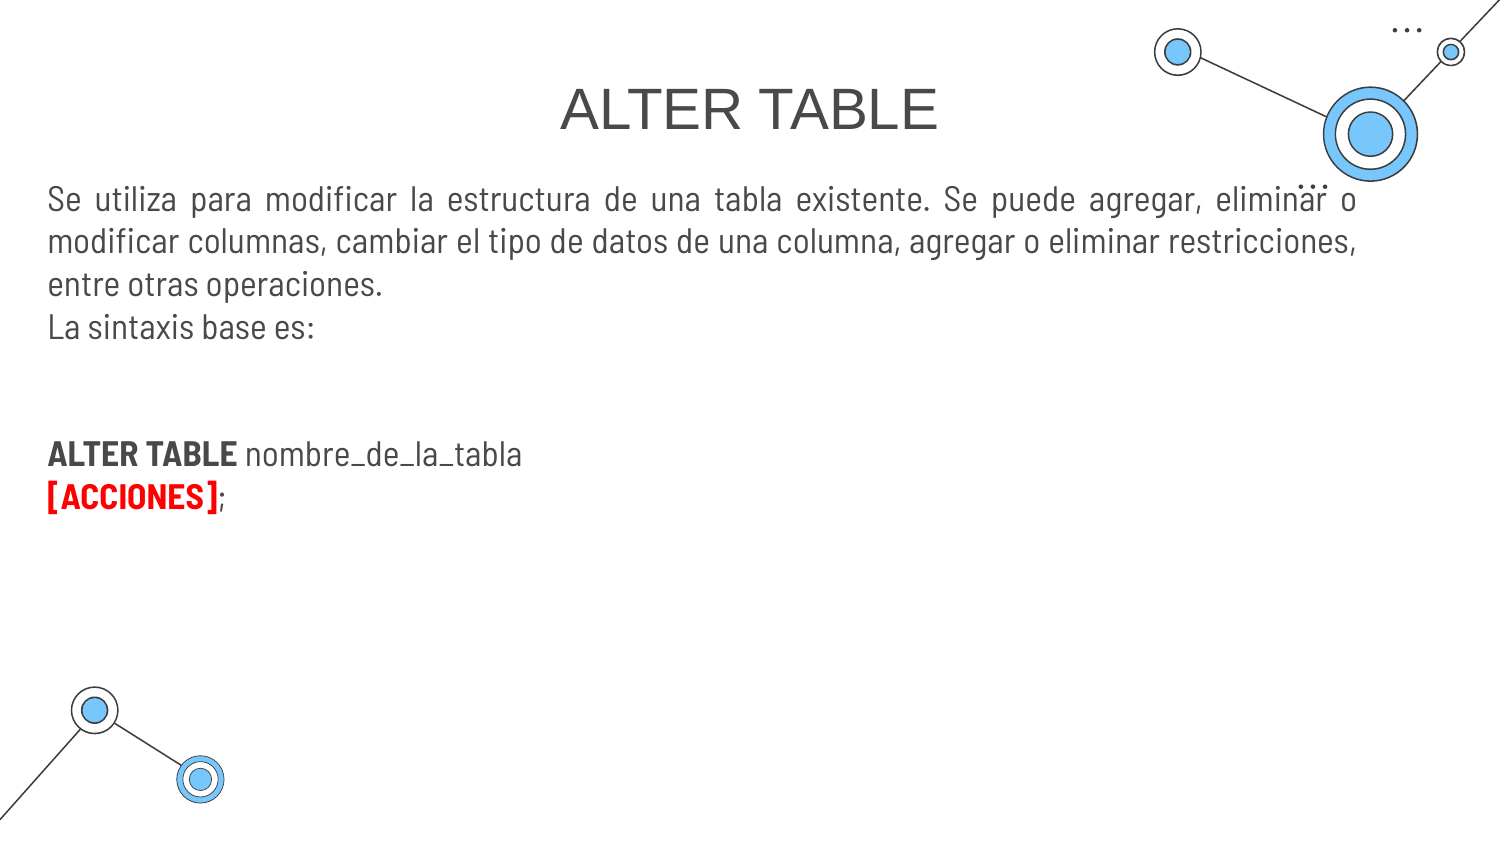

# ALTER TABLE
Se utiliza para modificar la estructura de una tabla existente. Se puede agregar, eliminar o modificar columnas, cambiar el tipo de datos de una columna, agregar o eliminar restricciones, entre otras operaciones.
La sintaxis base es:

ALTER TABLE nombre_de_la_tabla
[ACCIONES];